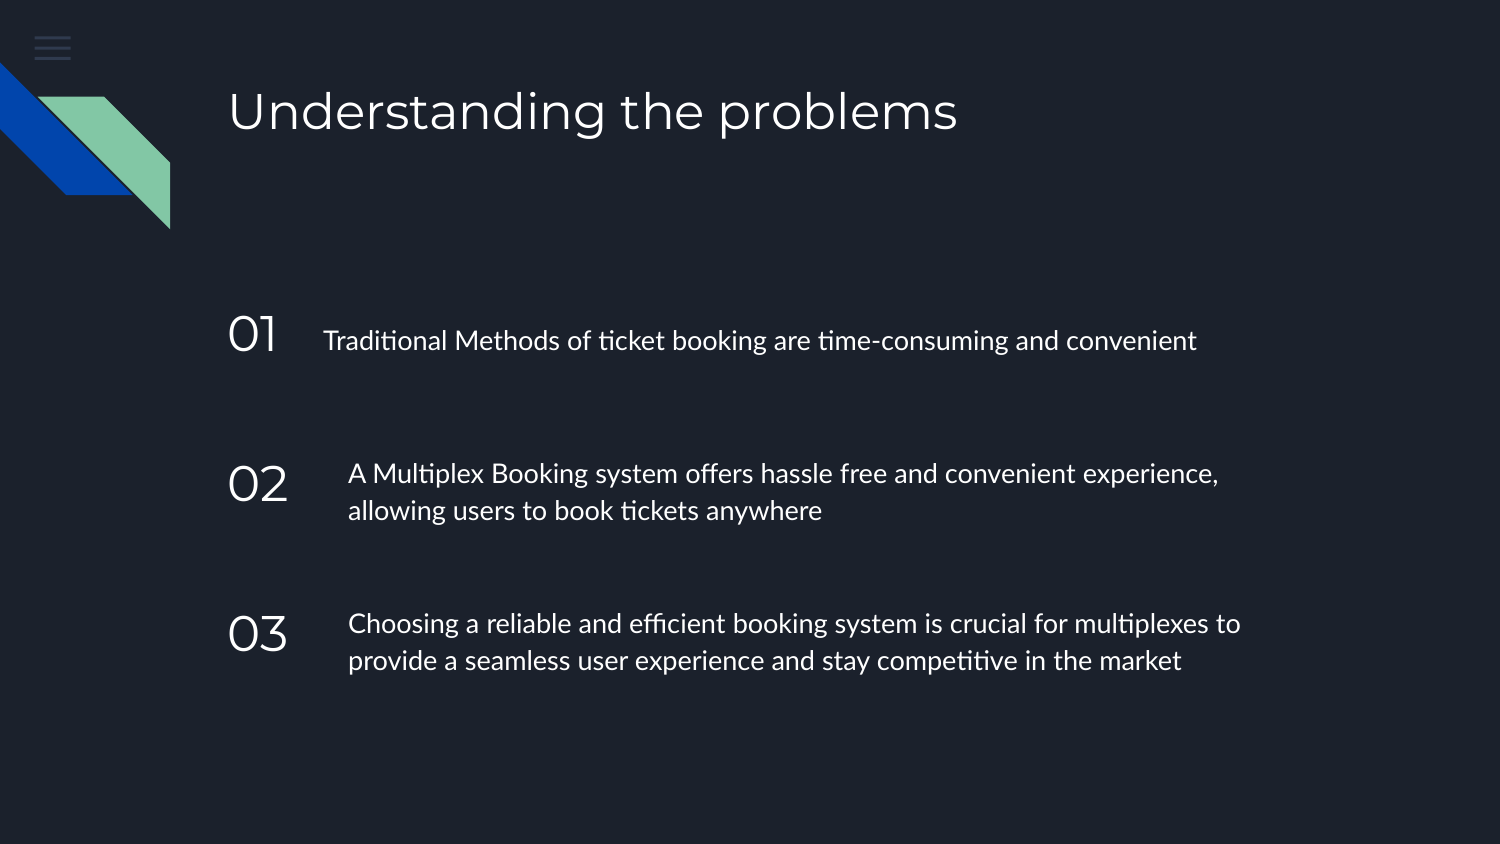

# Understanding the problems
01

Traditional Methods of ticket booking are time-consuming and convenient
02

A Multiplex Booking system offers hassle free and convenient experience, allowing users to book tickets anywhere
03
Choosing a reliable and efficient booking system is crucial for multiplexes to provide a seamless user experience and stay competitive in the market